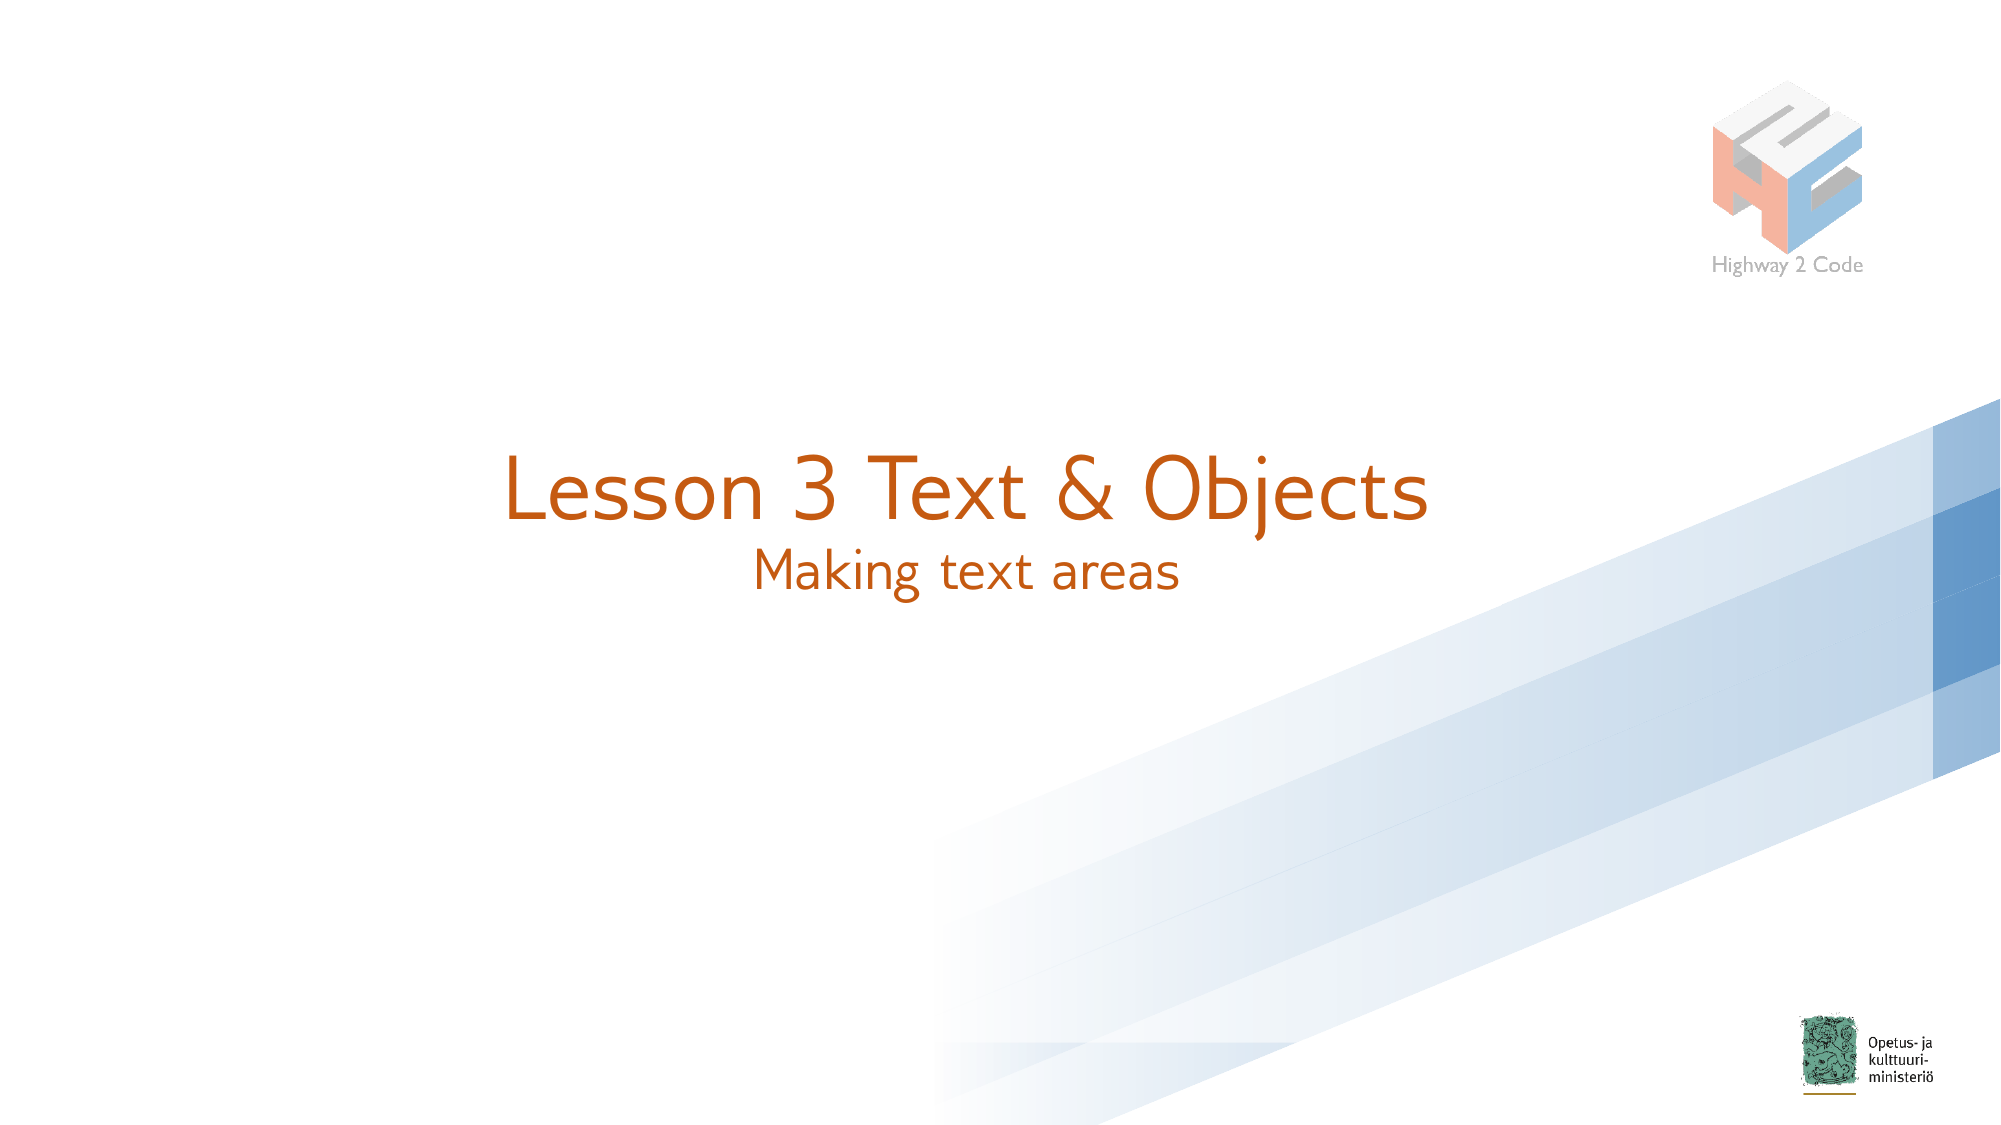

# Lesson 3 Text & Objects Making text areas